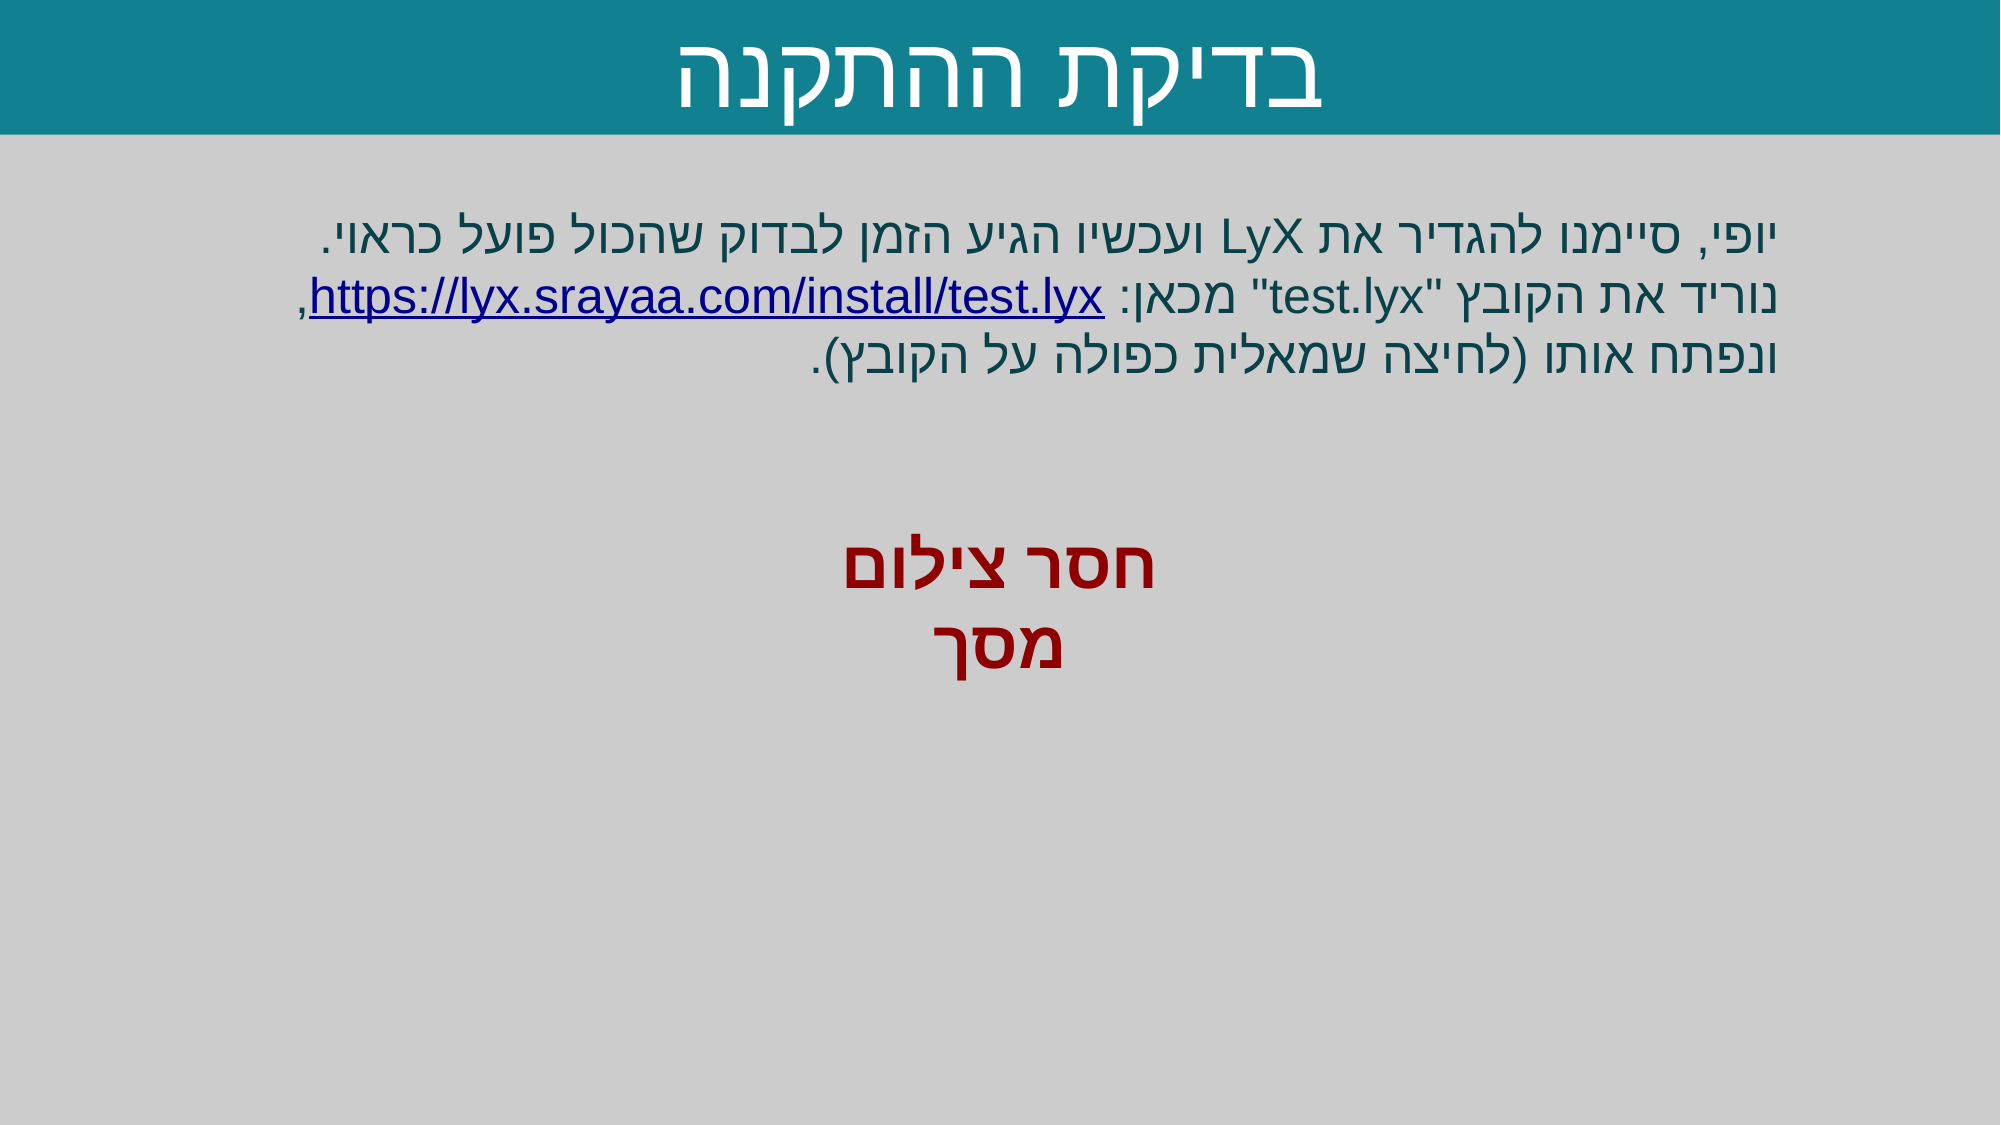

בדיקת ההתקנה

יופי, סיימנו להגדיר את LyX ועכשיו הגיע הזמן לבדוק שהכול פועל כראוי. נוריד את הקובץ "test.lyx" מכאן: https://lyx.srayaa.com/install/test.lyx, ונפתח אותו (לחיצה שמאלית כפולה על הקובץ).
חסר צילום מסך